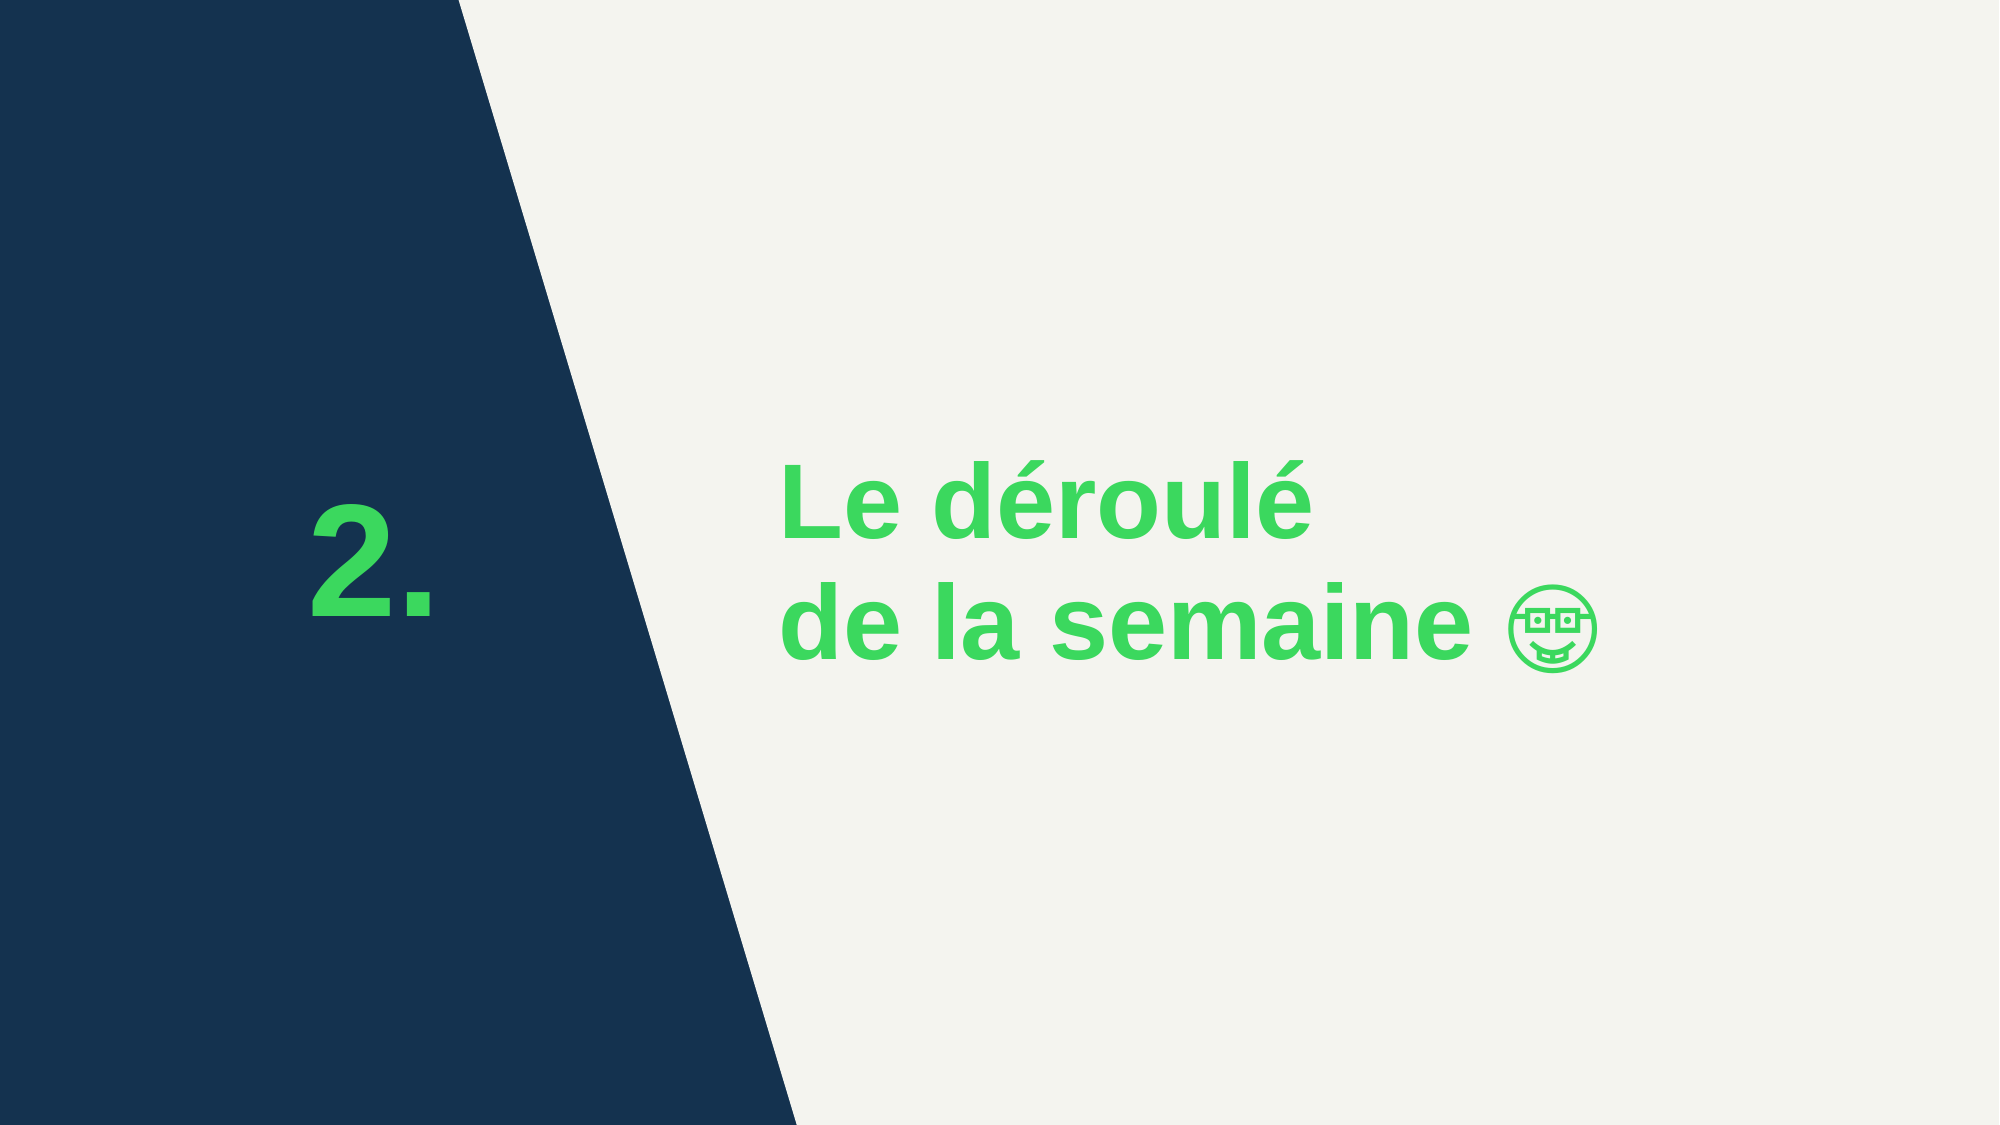

# Le déroulé de la semaine 🤓
2.